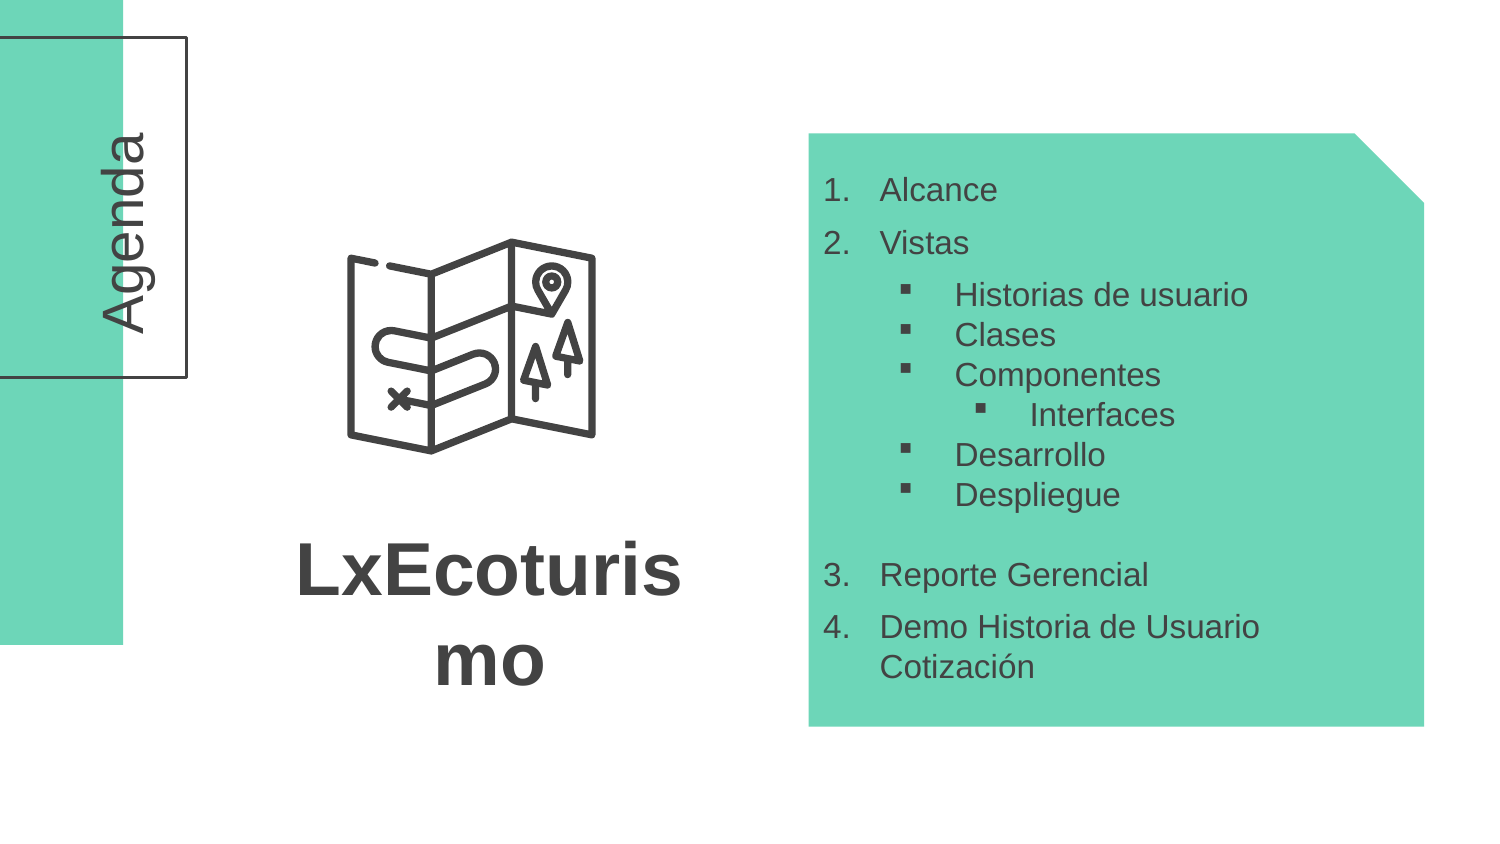

Alcance
Vistas
Historias de usuario
Clases
Componentes
Interfaces
Desarrollo
Despliegue

Reporte Gerencial
Demo Historia de Usuario Cotización
# Agenda

LxEcoturismo